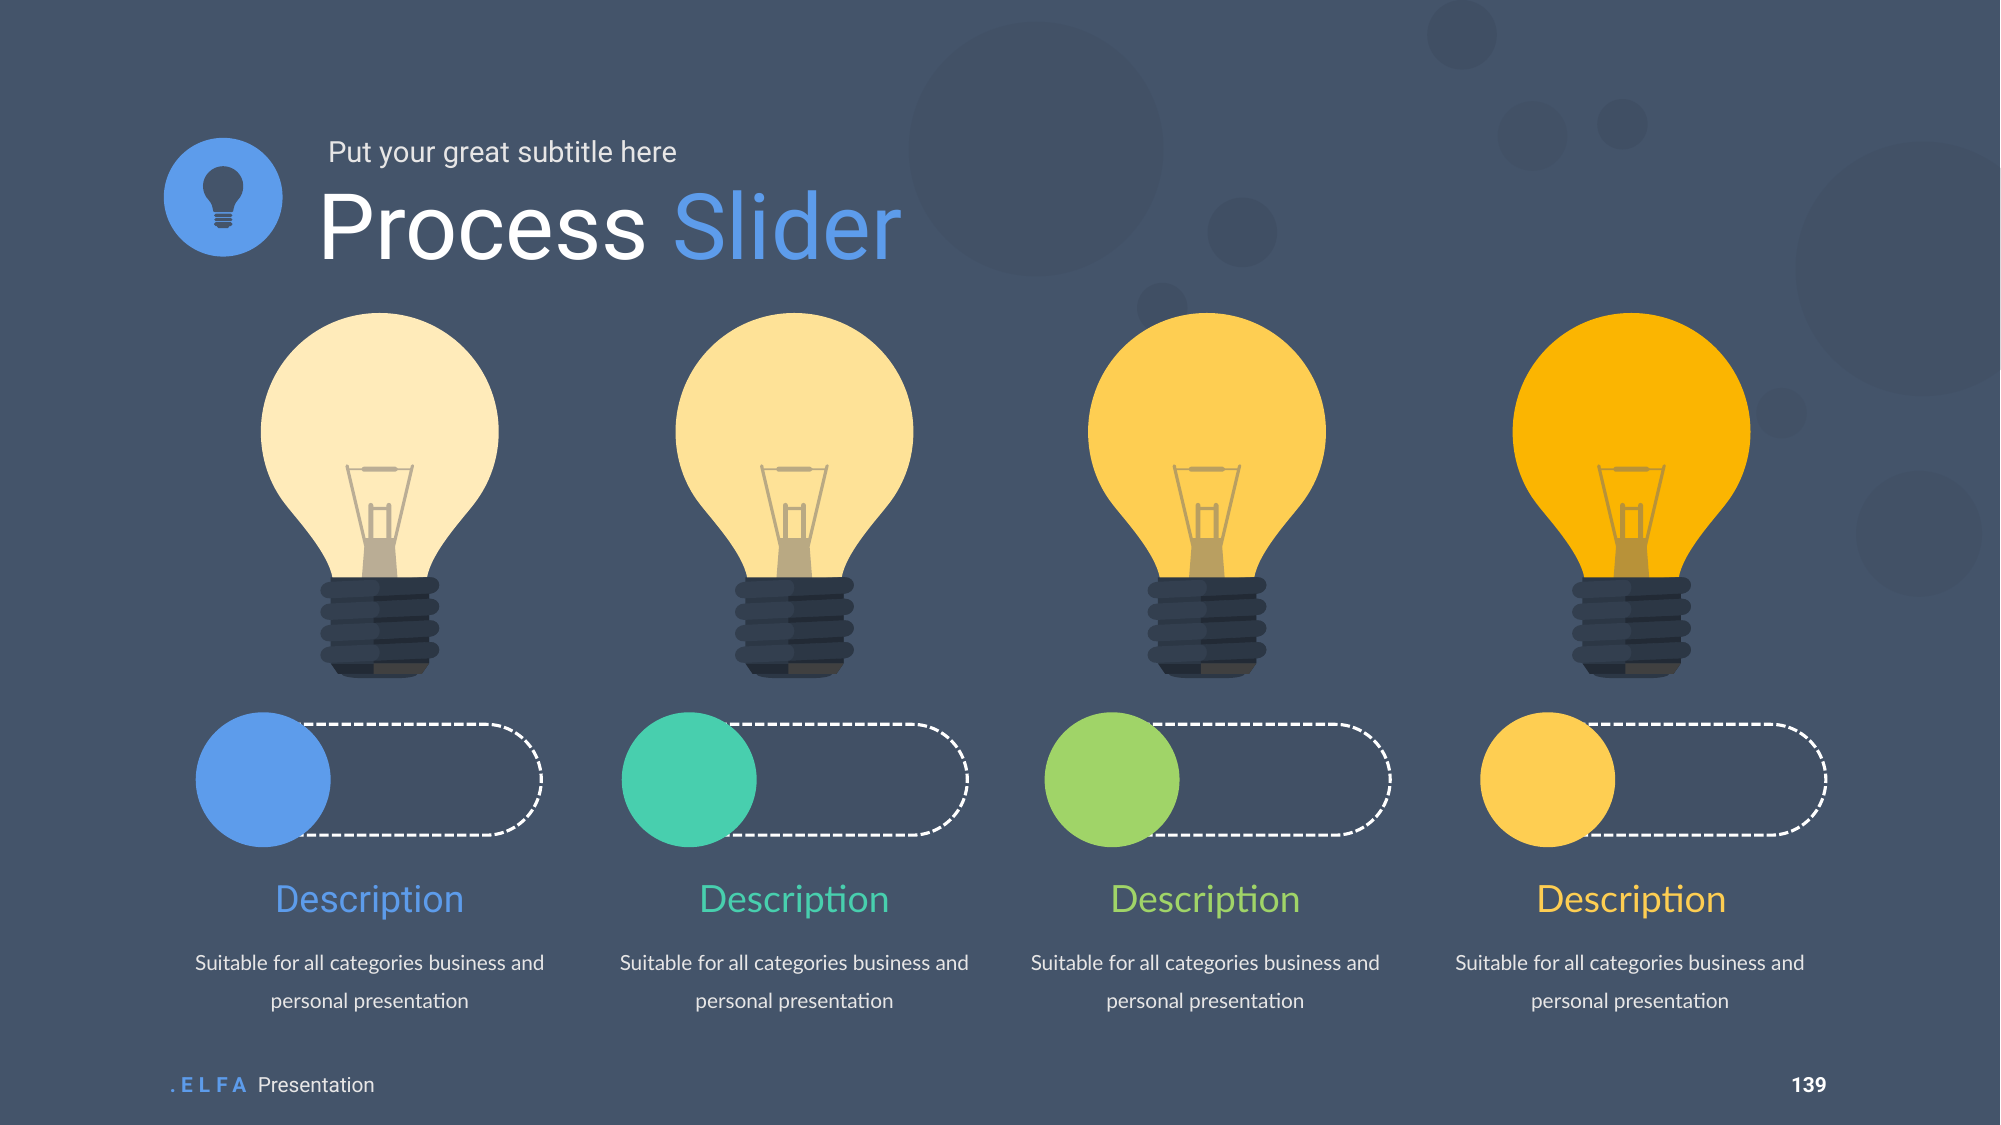

Put your great subtitle here

Process Slider

Description
Description
Description
Description
Suitable for all categories business and personal presentation
Suitable for all categories business and personal presentation
Suitable for all categories business and personal presentation
Suitable for all categories business and personal presentation